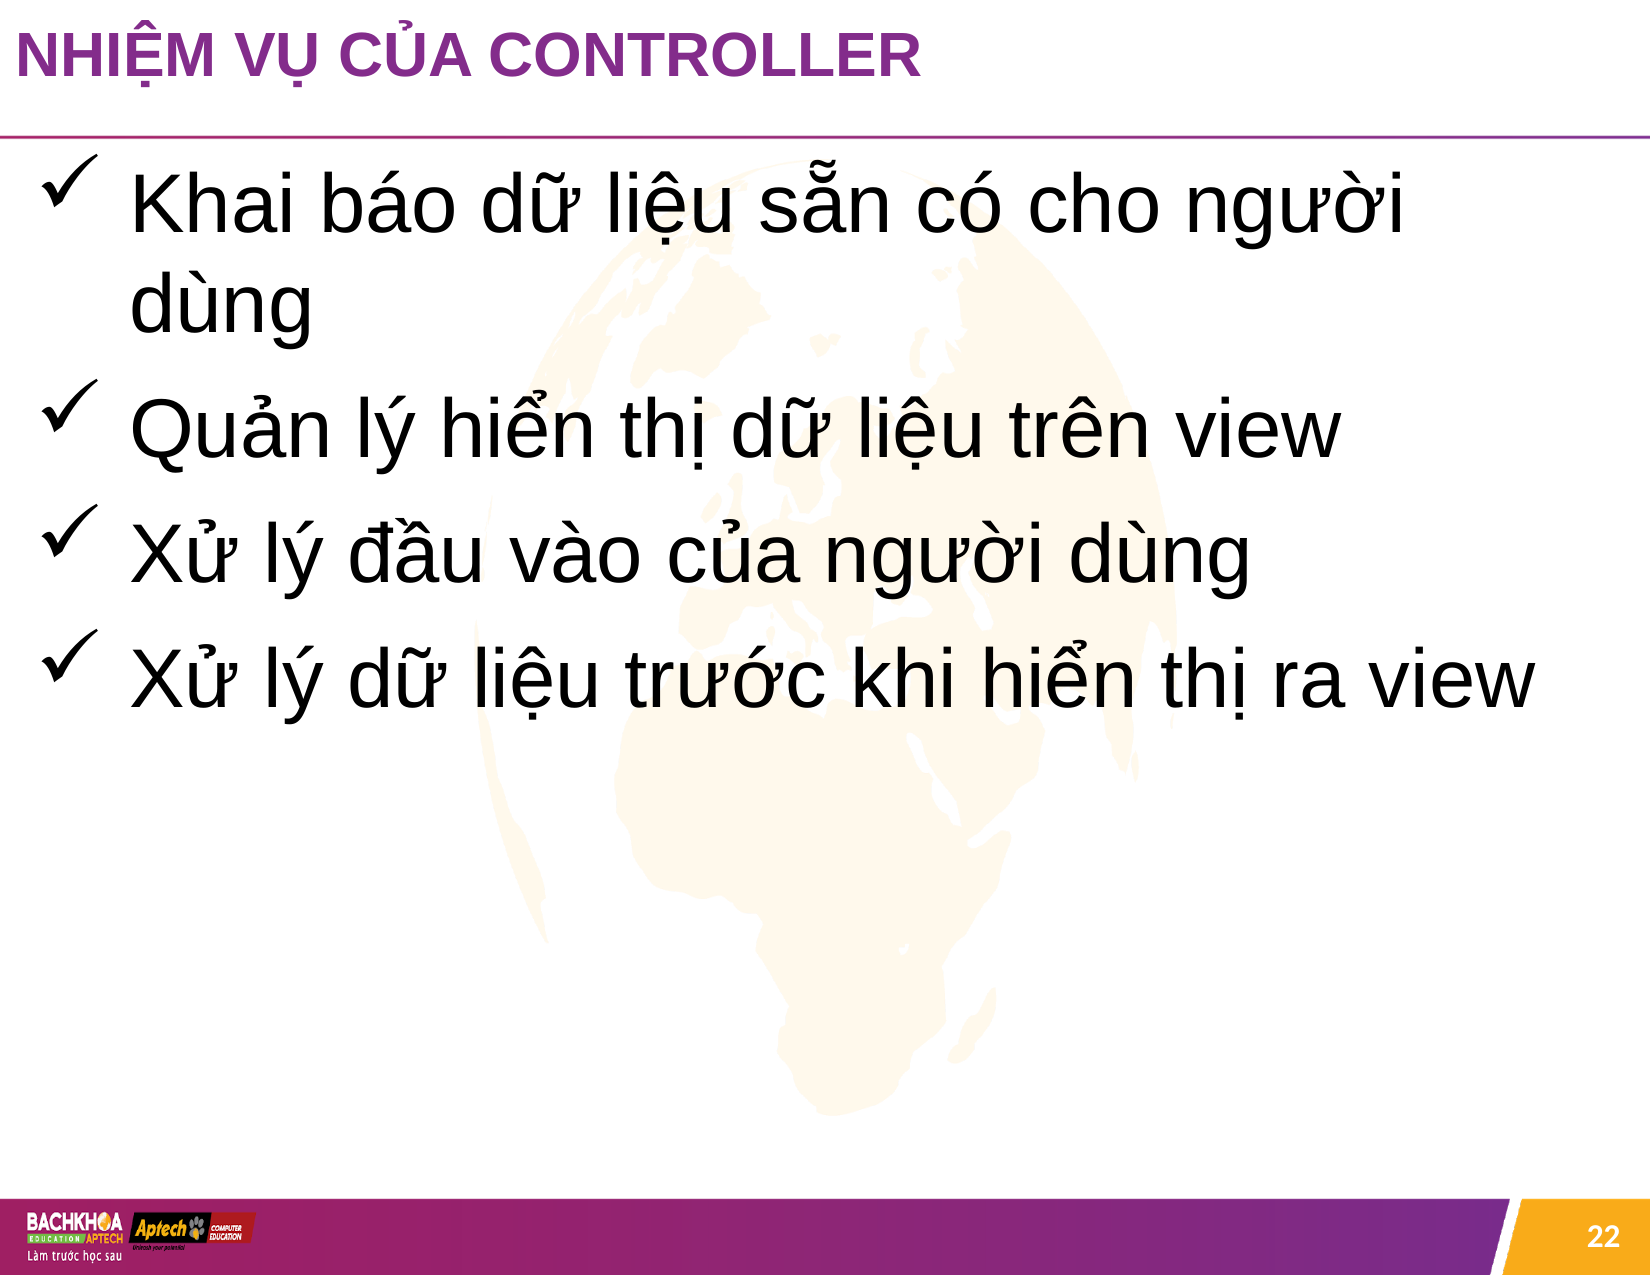

NHIỆM VỤ CỦA CONTROLLER
Khai báo dữ liệu sẵn có cho người dùng
Quản lý hiển thị dữ liệu trên view
Xử lý đầu vào của người dùng
Xử lý dữ liệu trước khi hiển thị ra view
22